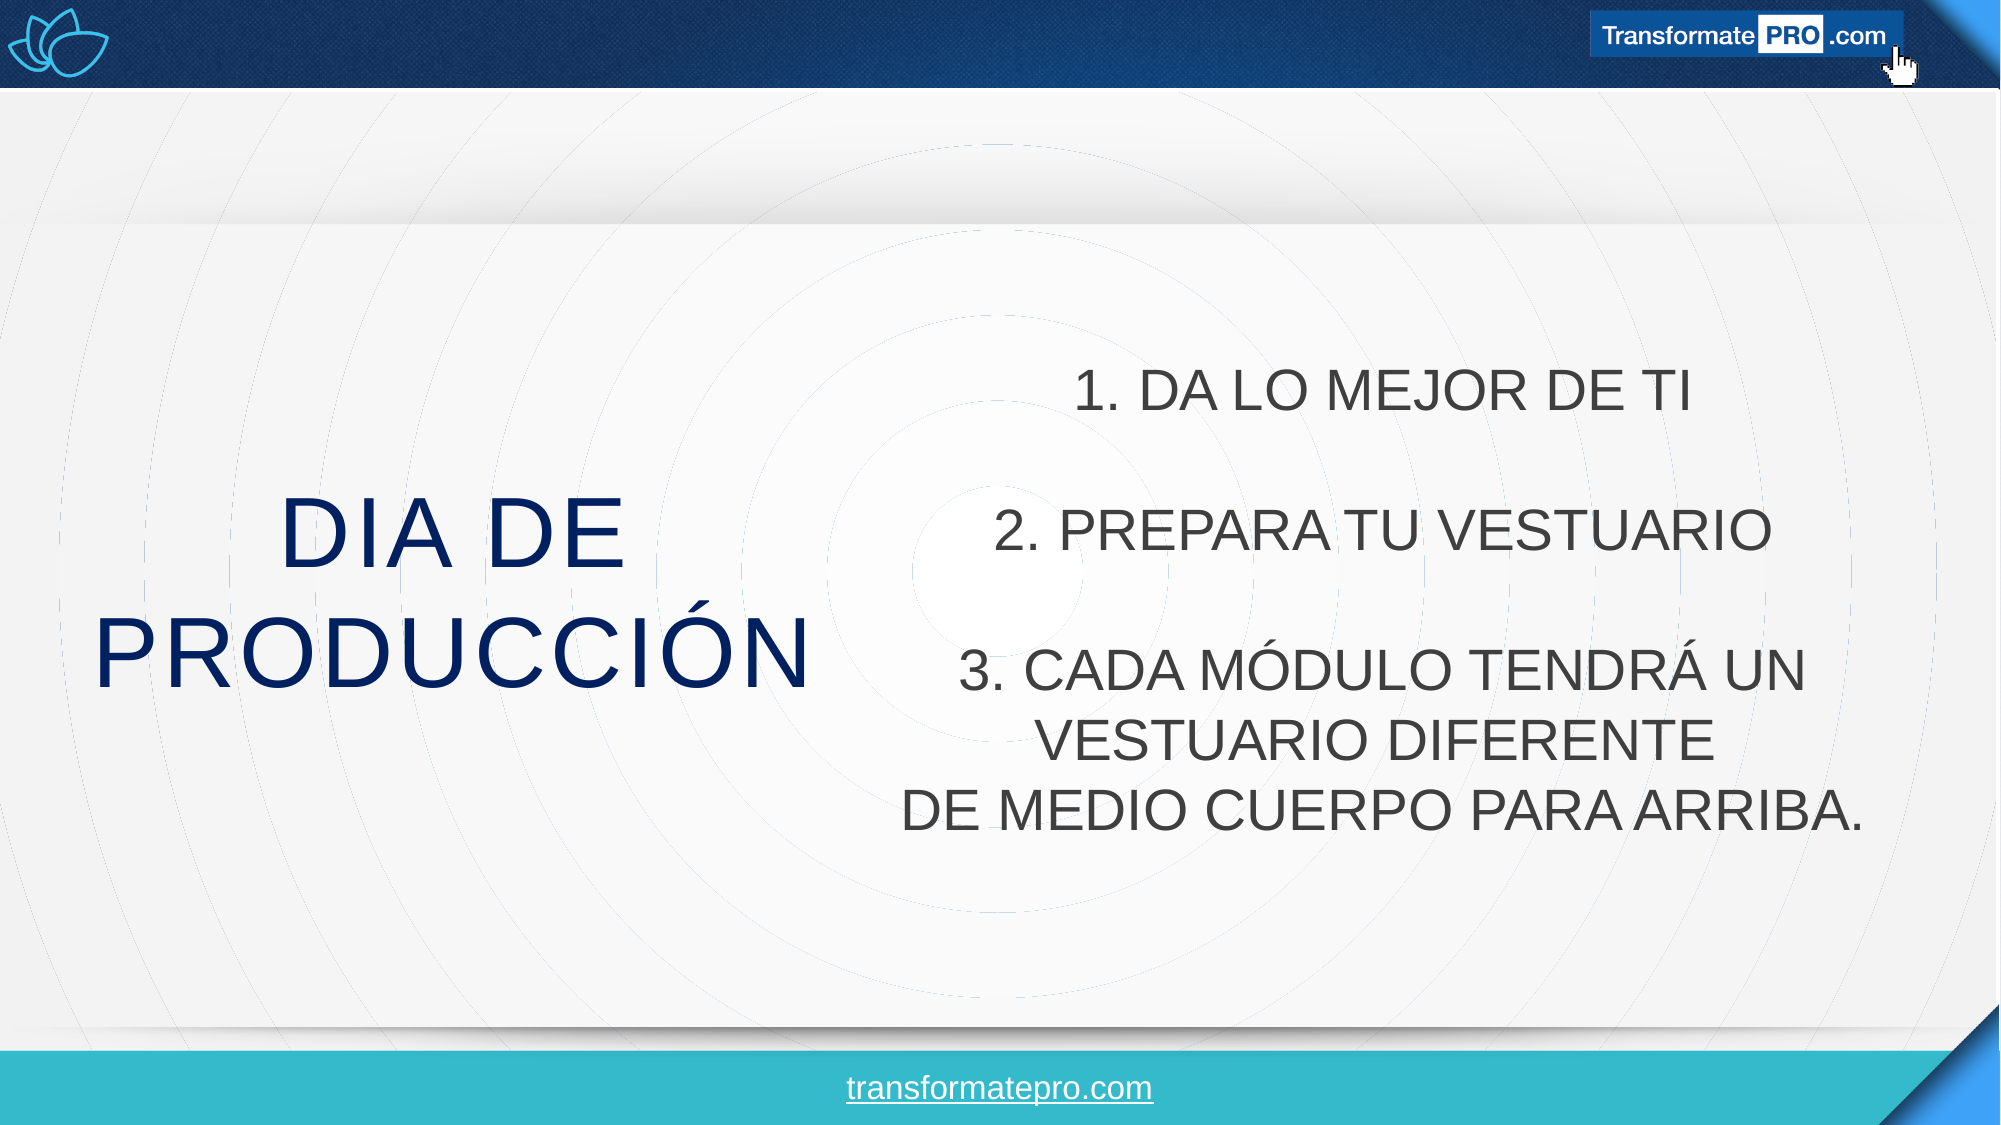

1. DA LO MEJOR DE TI

2. PREPARA TU VESTUARIO

3. CADA MÓDULO TENDRÁ UN VESTUARIO DIFERENTE
DE MEDIO CUERPO PARA ARRIBA.

# DIA DE PRODUCCIÓN
transformatepro.com